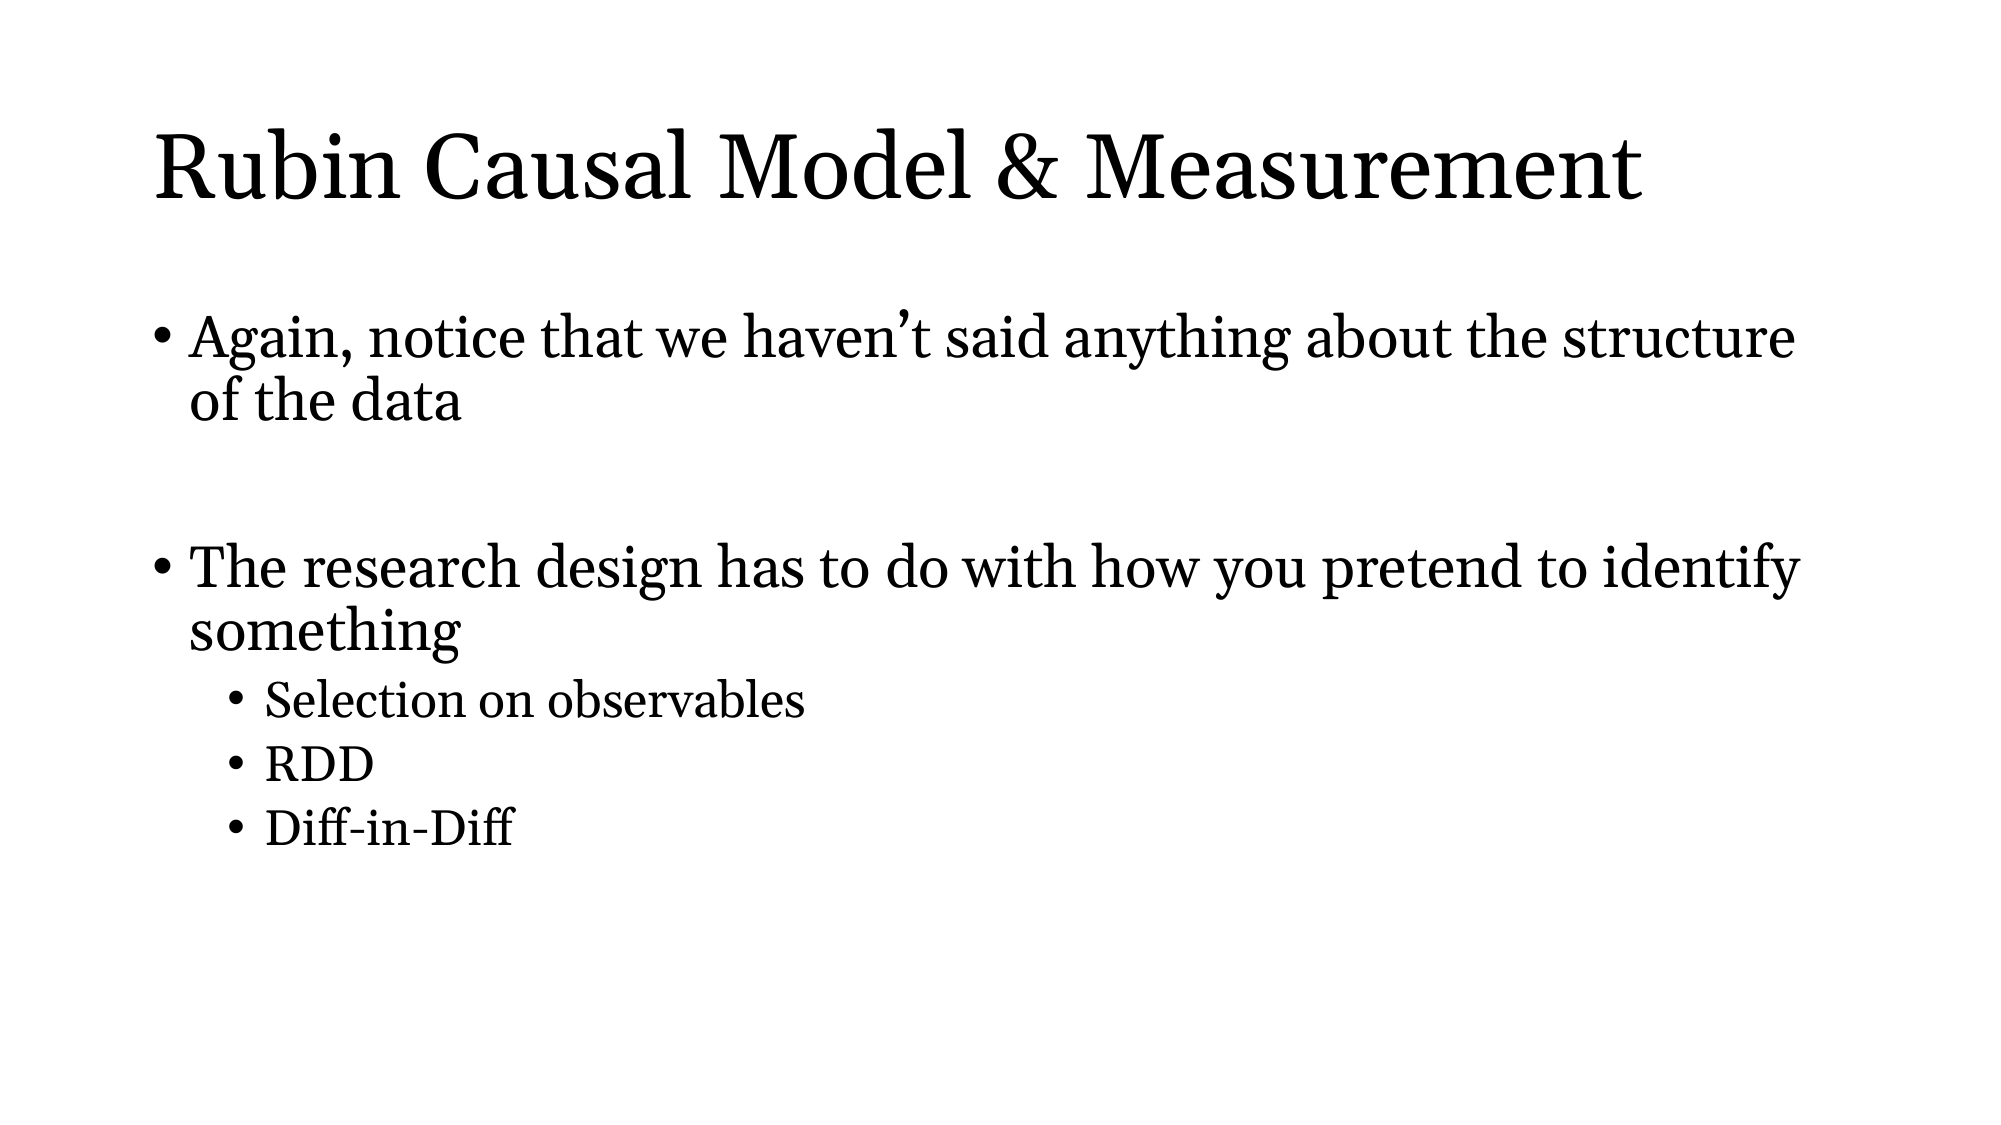

# Rubin Causal Model & Measurement
Again, notice that we haven’t said anything about the structure of the data

The research design has to do with how you pretend to identify something
Selection on observables
RDD
Diff-in-Diff